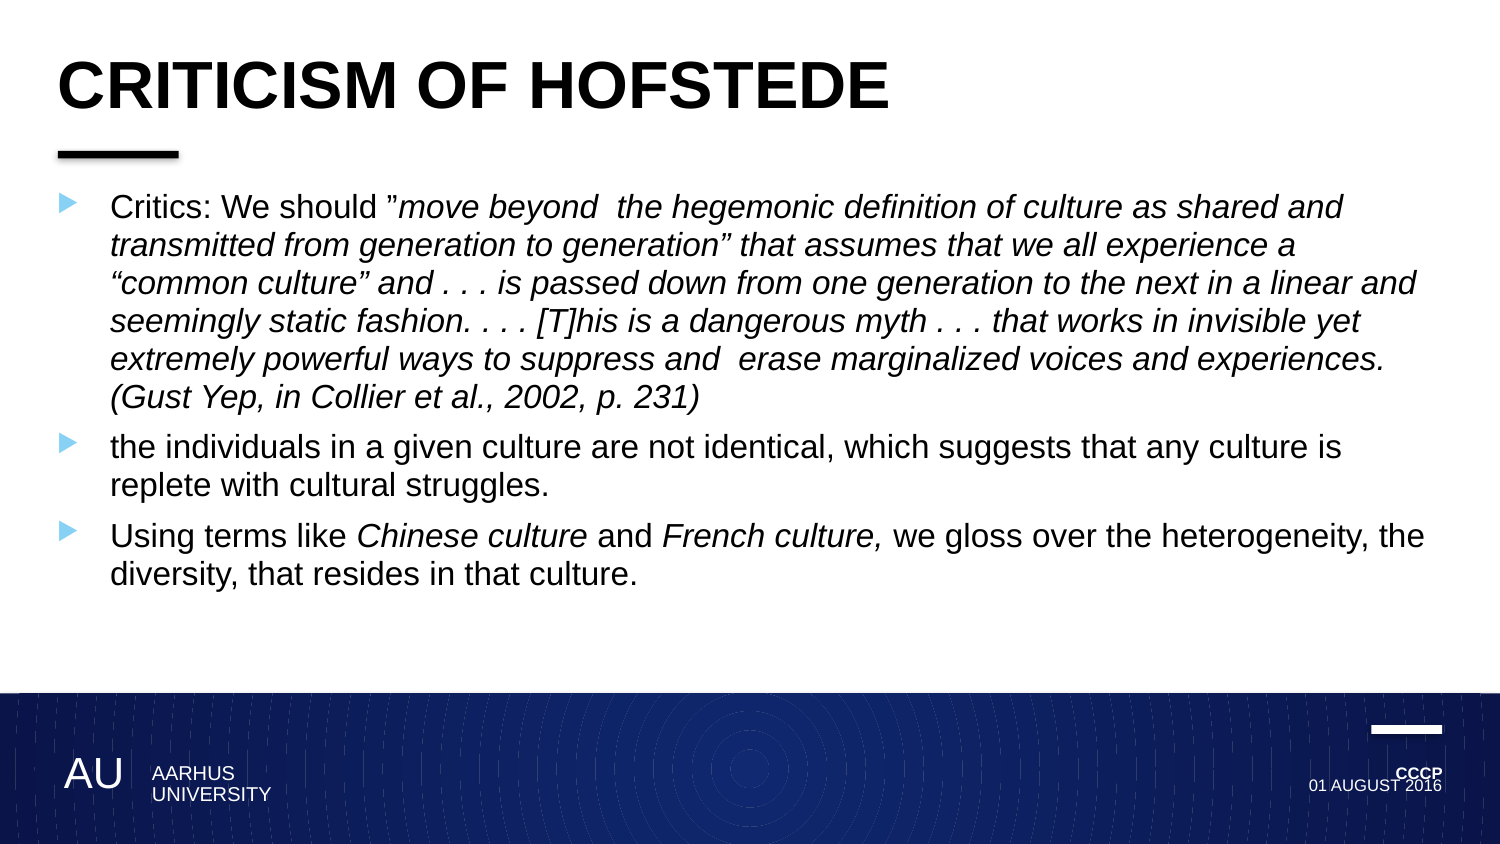

# Criticism of hofstede
Critics: We should ”move beyond  the hegemonic definition of culture as shared and transmitted from generation to generation” that assumes that we all experience a “common culture” and . . . is passed down from one generation to the next in a linear and seemingly static fashion. . . . [T]his is a dangerous myth . . . that works in invisible yet extremely powerful ways to suppress and  erase marginalized voices and experiences. (Gust Yep, in Collier et al., 2002, p. 231)
the individuals in a given culture are not identical, which suggests that any culture is replete with cultural struggles.
Using terms like Chinese culture and French culture, we gloss over the heterogeneity, the diversity, that resides in that culture.